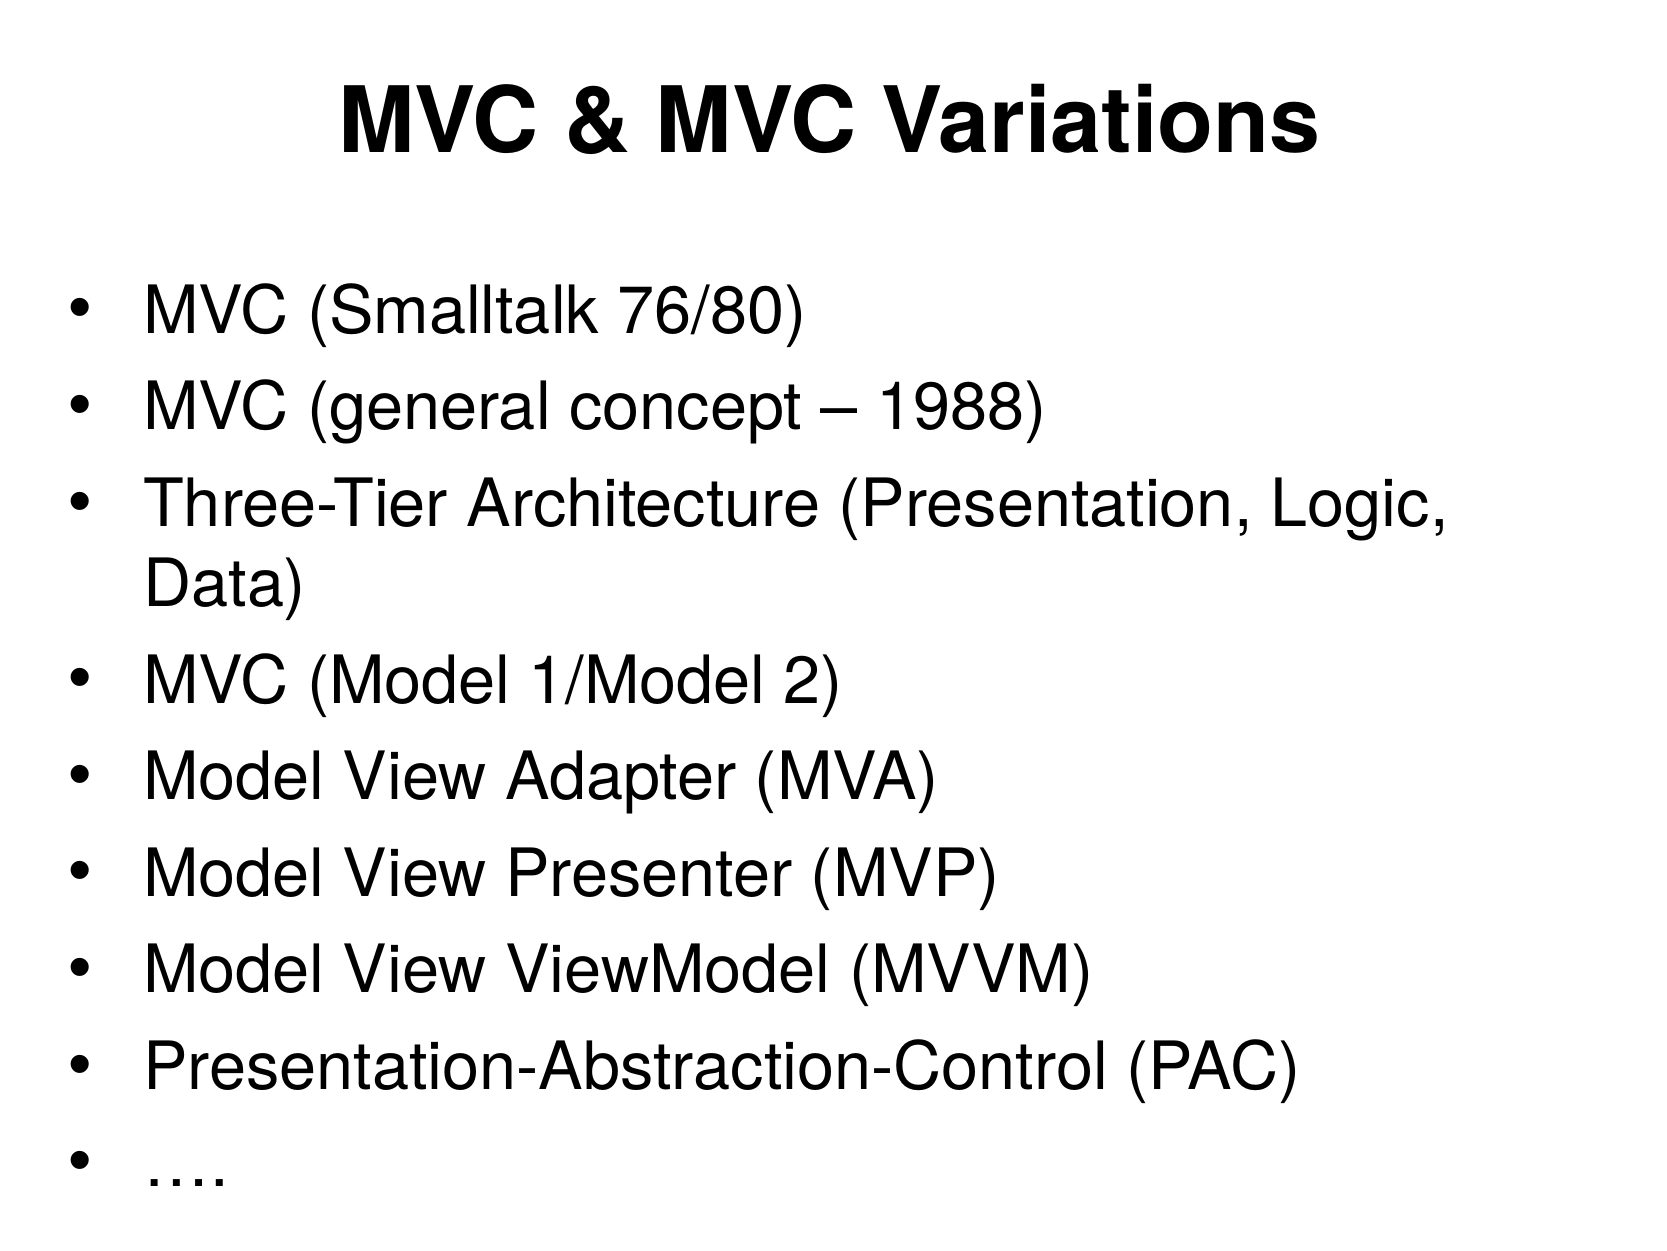

# MVC & MVC Variations
MVC (Smalltalk 76/80)
MVC (general concept – 1988)
Three-Tier Architecture (Presentation, Logic, Data)
MVC (Model 1/Model 2)
Model View Adapter (MVA)
Model View Presenter (MVP)
Model View ViewModel (MVVM)
Presentation-Abstraction-Control (PAC)
….